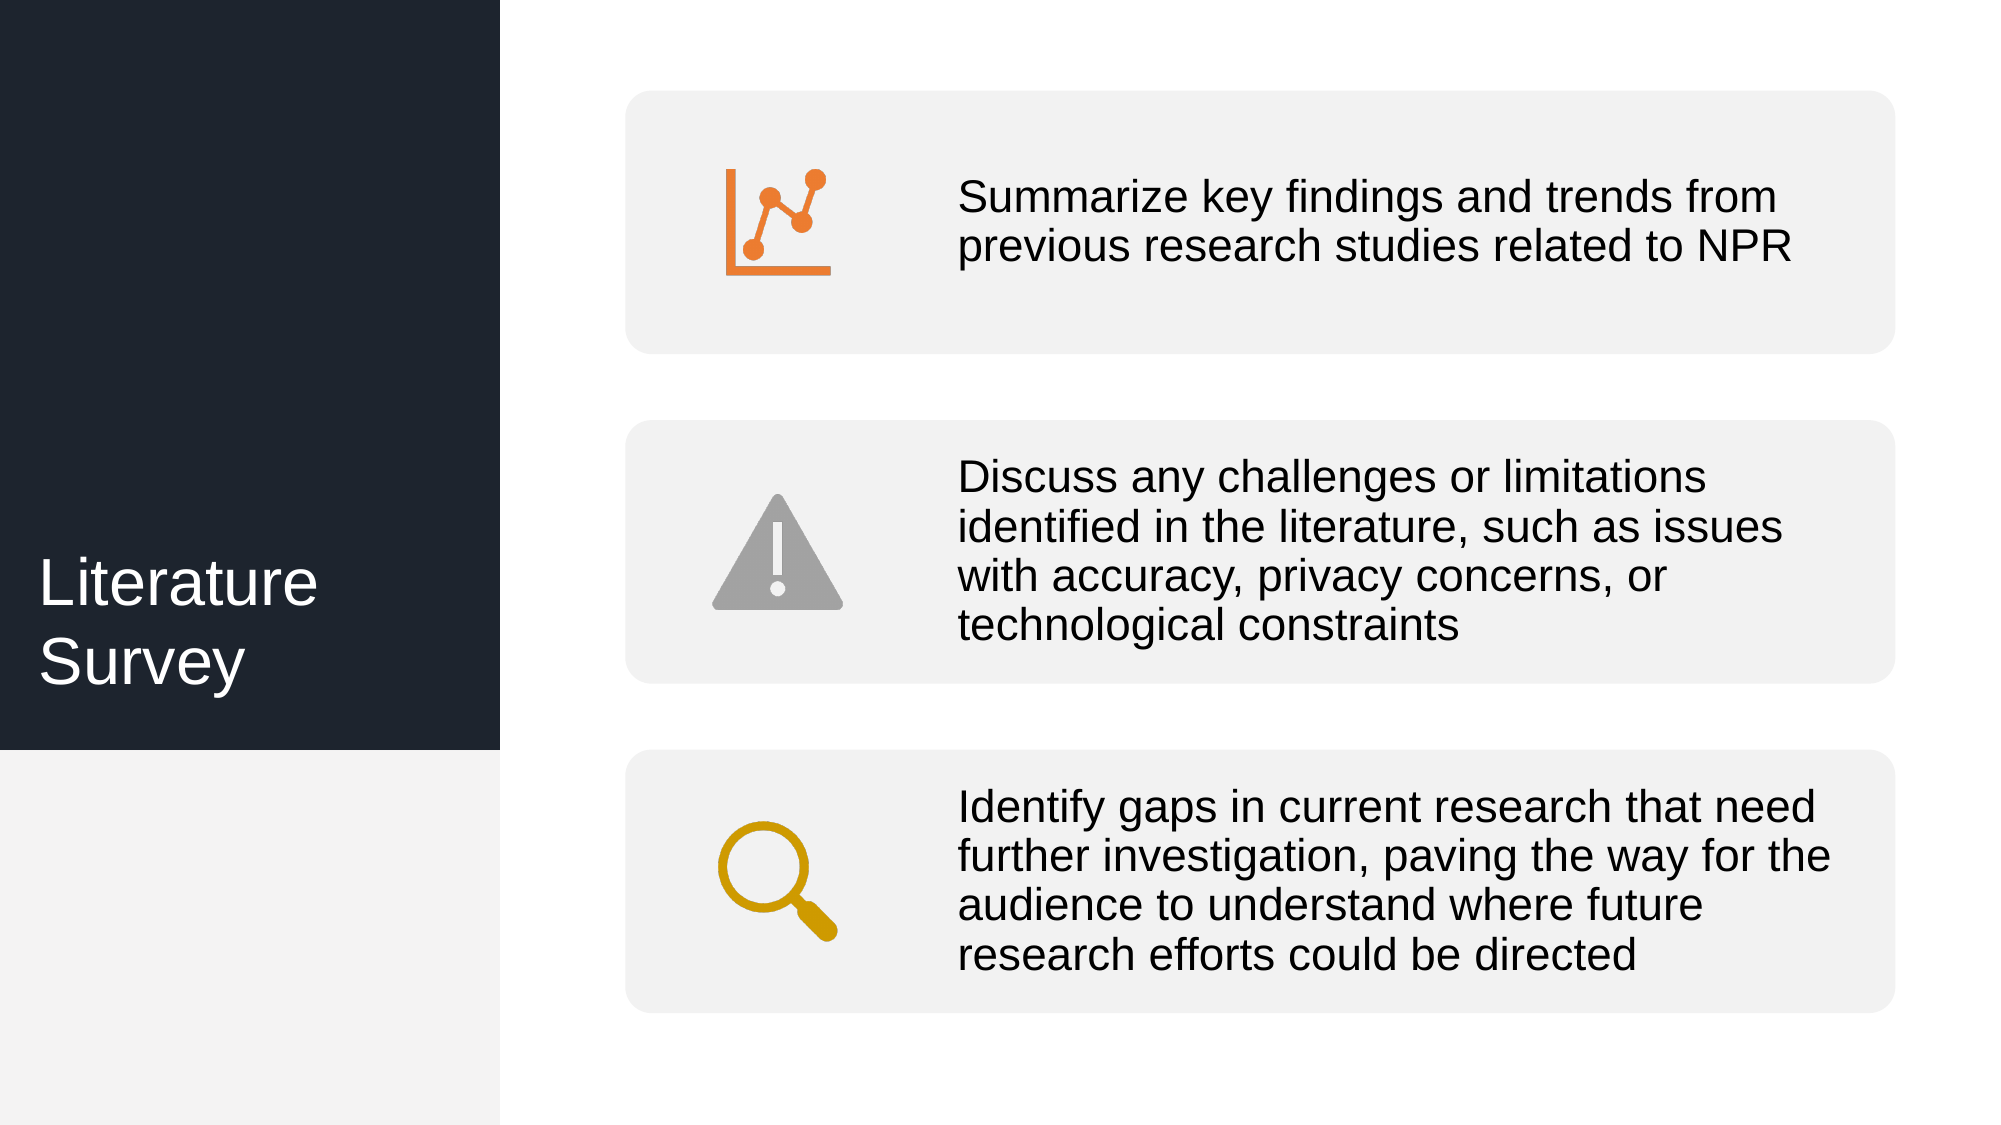

# Literature Survey
Summarize key findings and trends from previous research studies related to NPR
Discuss any challenges or limitations identified in the literature, such as issues with accuracy, privacy concerns, or technological constraints
Identify gaps in current research that need further investigation, paving the way for the audience to understand where future research efforts could be directed